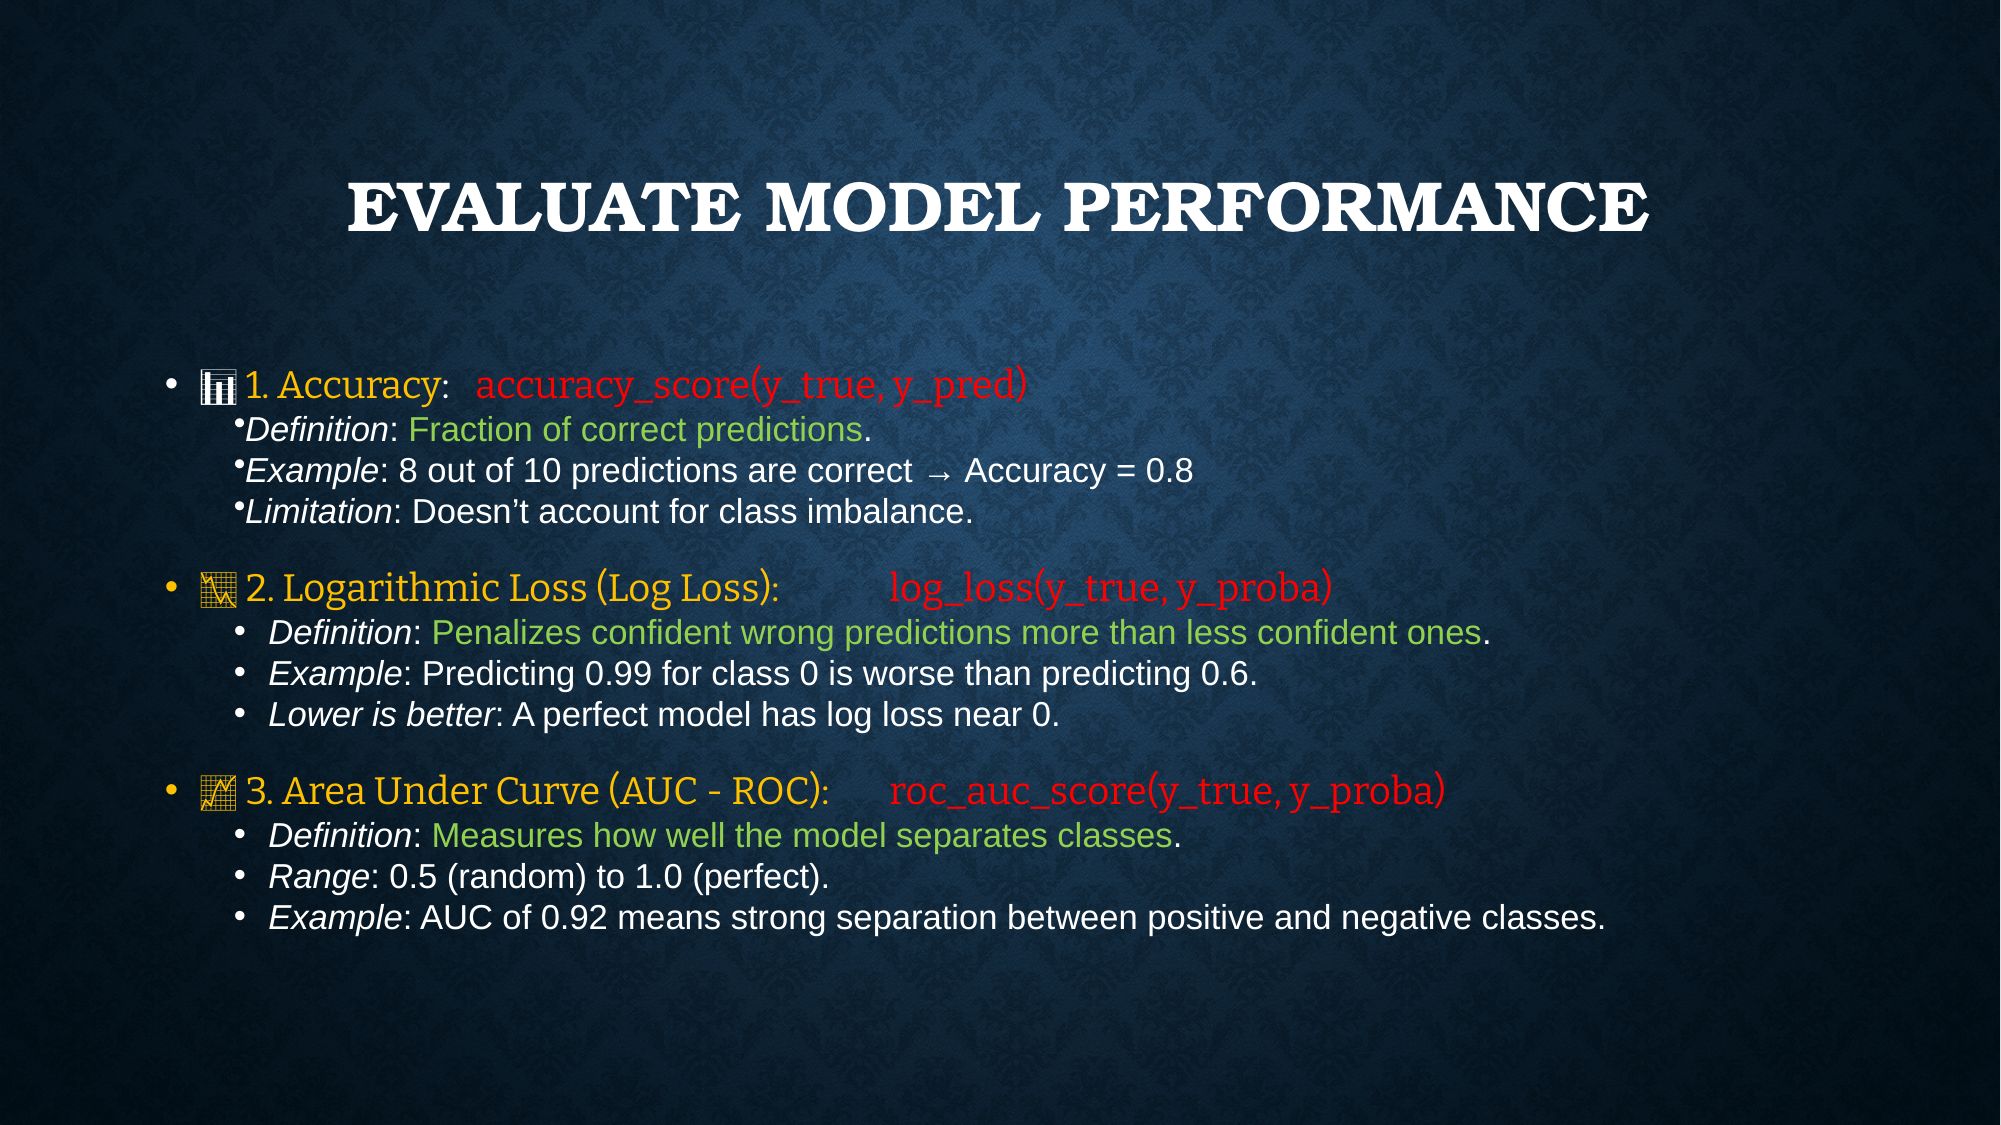

# Evaluate Model Performance
📊 1. Accuracy: 					accuracy_score(y_true, y_pred)
Definition: Fraction of correct predictions.
Example: 8 out of 10 predictions are correct → Accuracy = 0.8
Limitation: Doesn’t account for class imbalance.
📉 2. Logarithmic Loss (Log Loss):  			log_loss(y_true, y_proba)
Definition: Penalizes confident wrong predictions more than less confident ones.
Example: Predicting 0.99 for class 0 is worse than predicting 0.6.
Lower is better: A perfect model has log loss near 0.
📈 3. Area Under Curve (AUC - ROC): 		roc_auc_score(y_true, y_proba)
Definition: Measures how well the model separates classes.
Range: 0.5 (random) to 1.0 (perfect).
Example: AUC of 0.92 means strong separation between positive and negative classes.